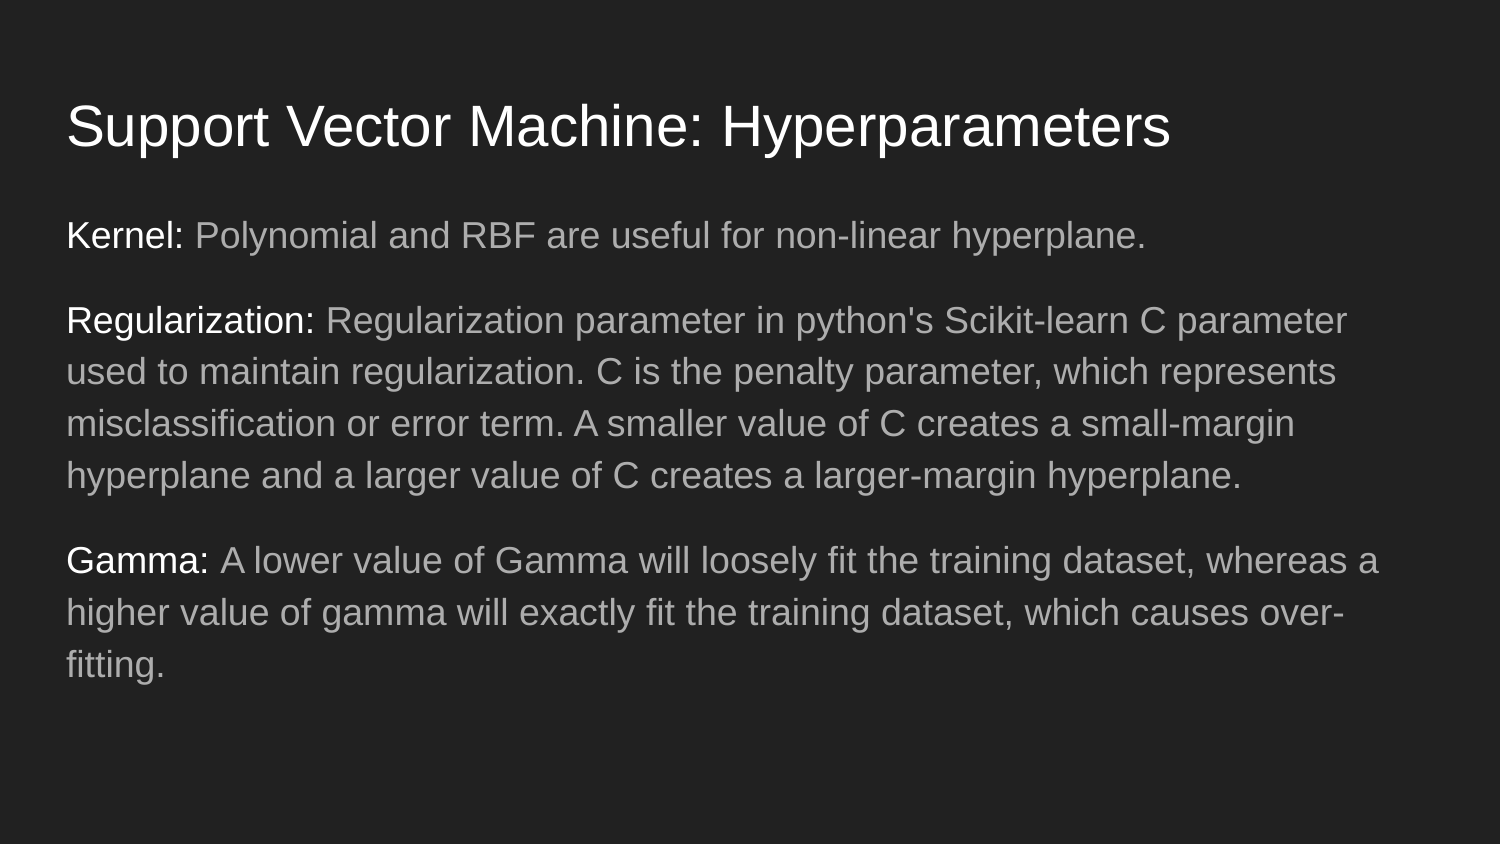

# Support Vector Machine: Hyperparameters
Kernel: Polynomial and RBF are useful for non-linear hyperplane.
Regularization: Regularization parameter in python's Scikit-learn C parameter used to maintain regularization. C is the penalty parameter, which represents misclassification or error term. A smaller value of C creates a small-margin hyperplane and a larger value of C creates a larger-margin hyperplane.
Gamma: A lower value of Gamma will loosely fit the training dataset, whereas a higher value of gamma will exactly fit the training dataset, which causes over-fitting.